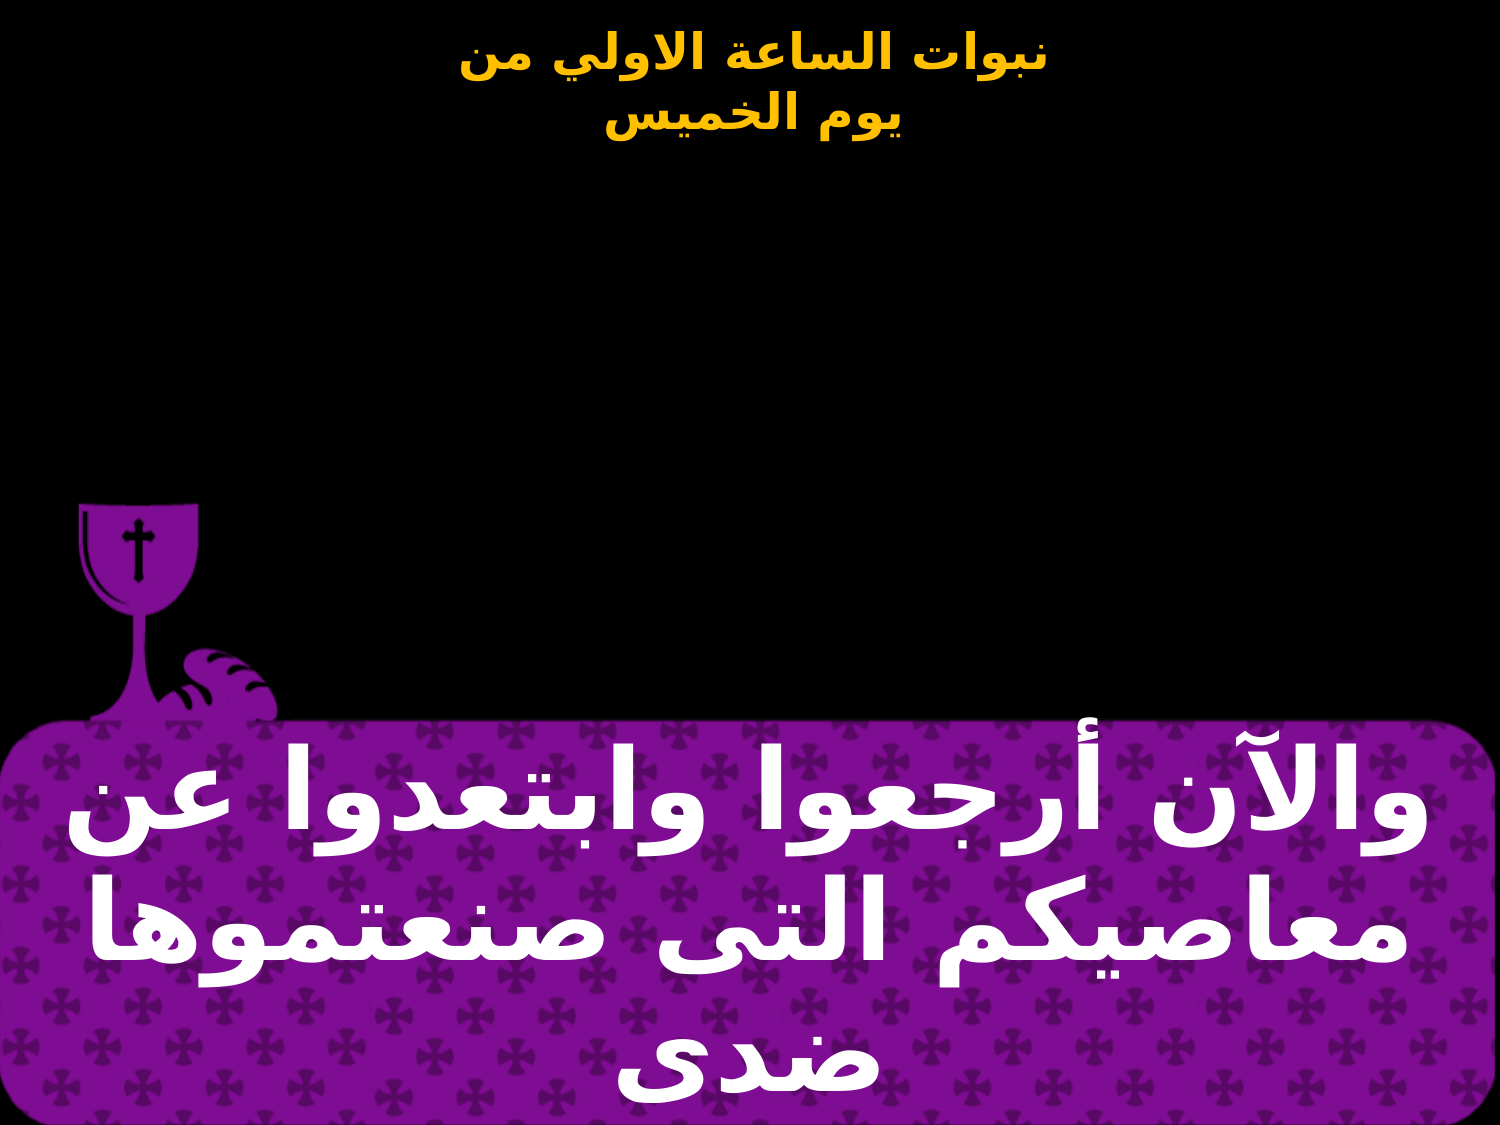

| والآن أرجعوا وابتعدوا عن معاصيكم التى صنعتموها ضدى |
| --- |